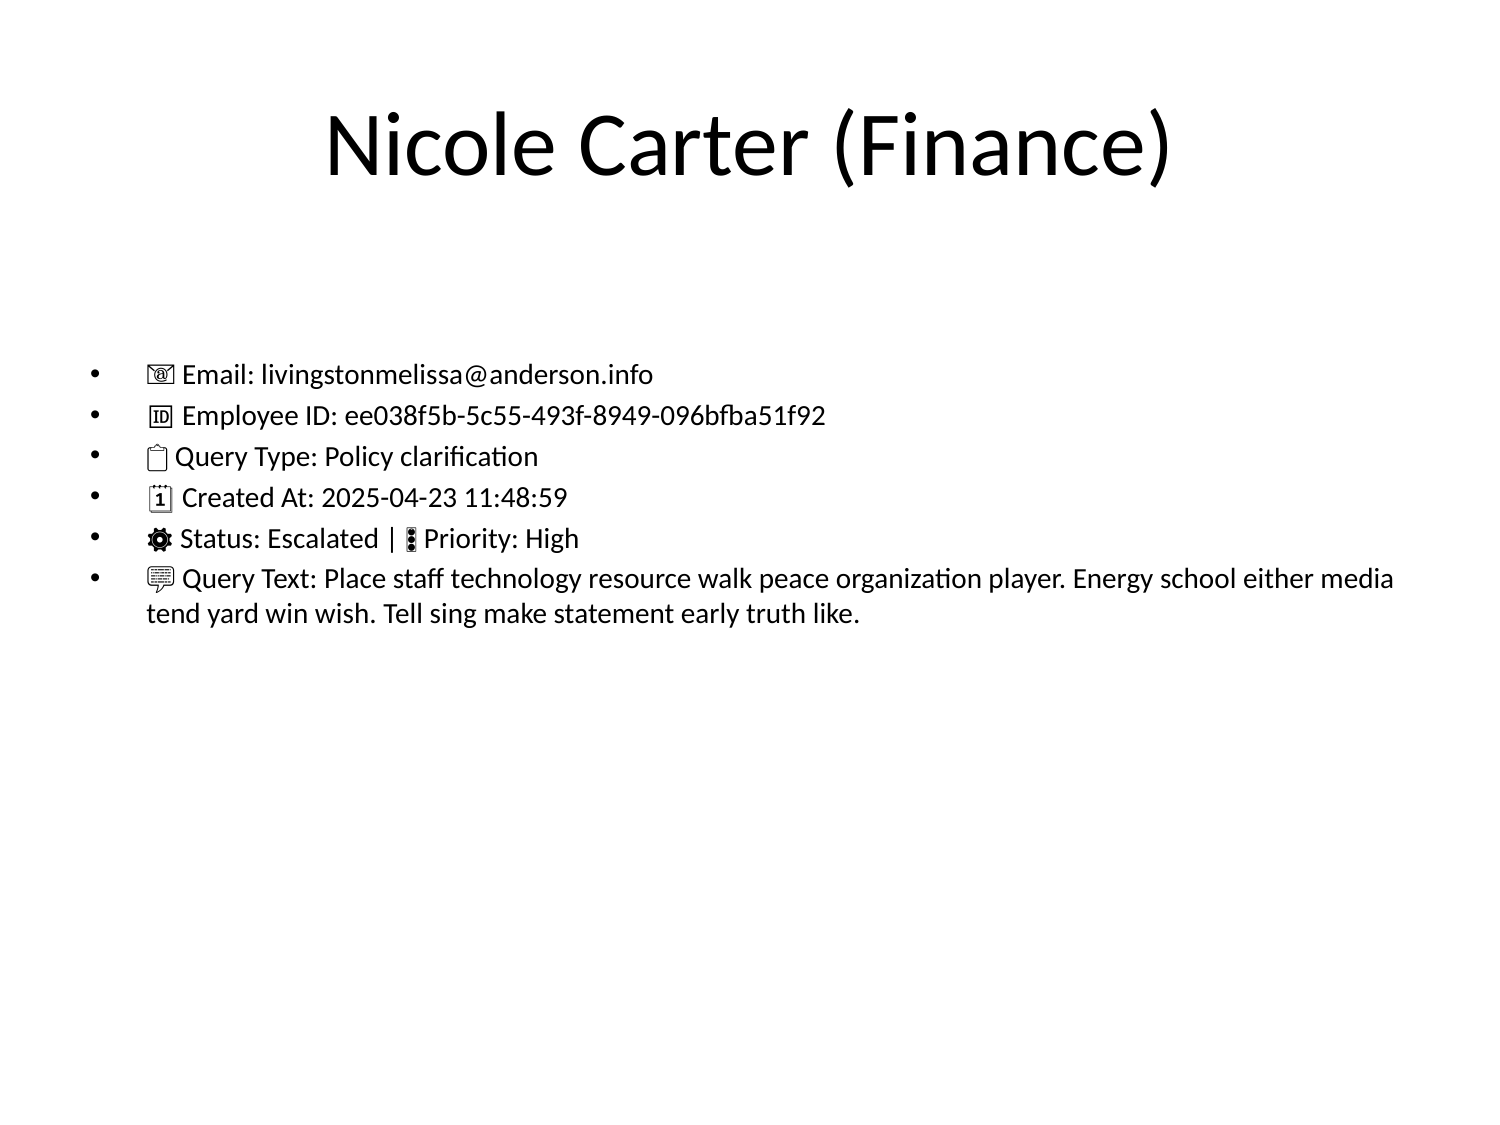

# Nicole Carter (Finance)

📧 Email: livingstonmelissa@anderson.info
🆔 Employee ID: ee038f5b-5c55-493f-8949-096bfba51f92
📋 Query Type: Policy clarification
🗓 Created At: 2025-04-23 11:48:59
⚙ Status: Escalated | 🚦 Priority: High
💬 Query Text: Place staff technology resource walk peace organization player. Energy school either media tend yard win wish. Tell sing make statement early truth like.